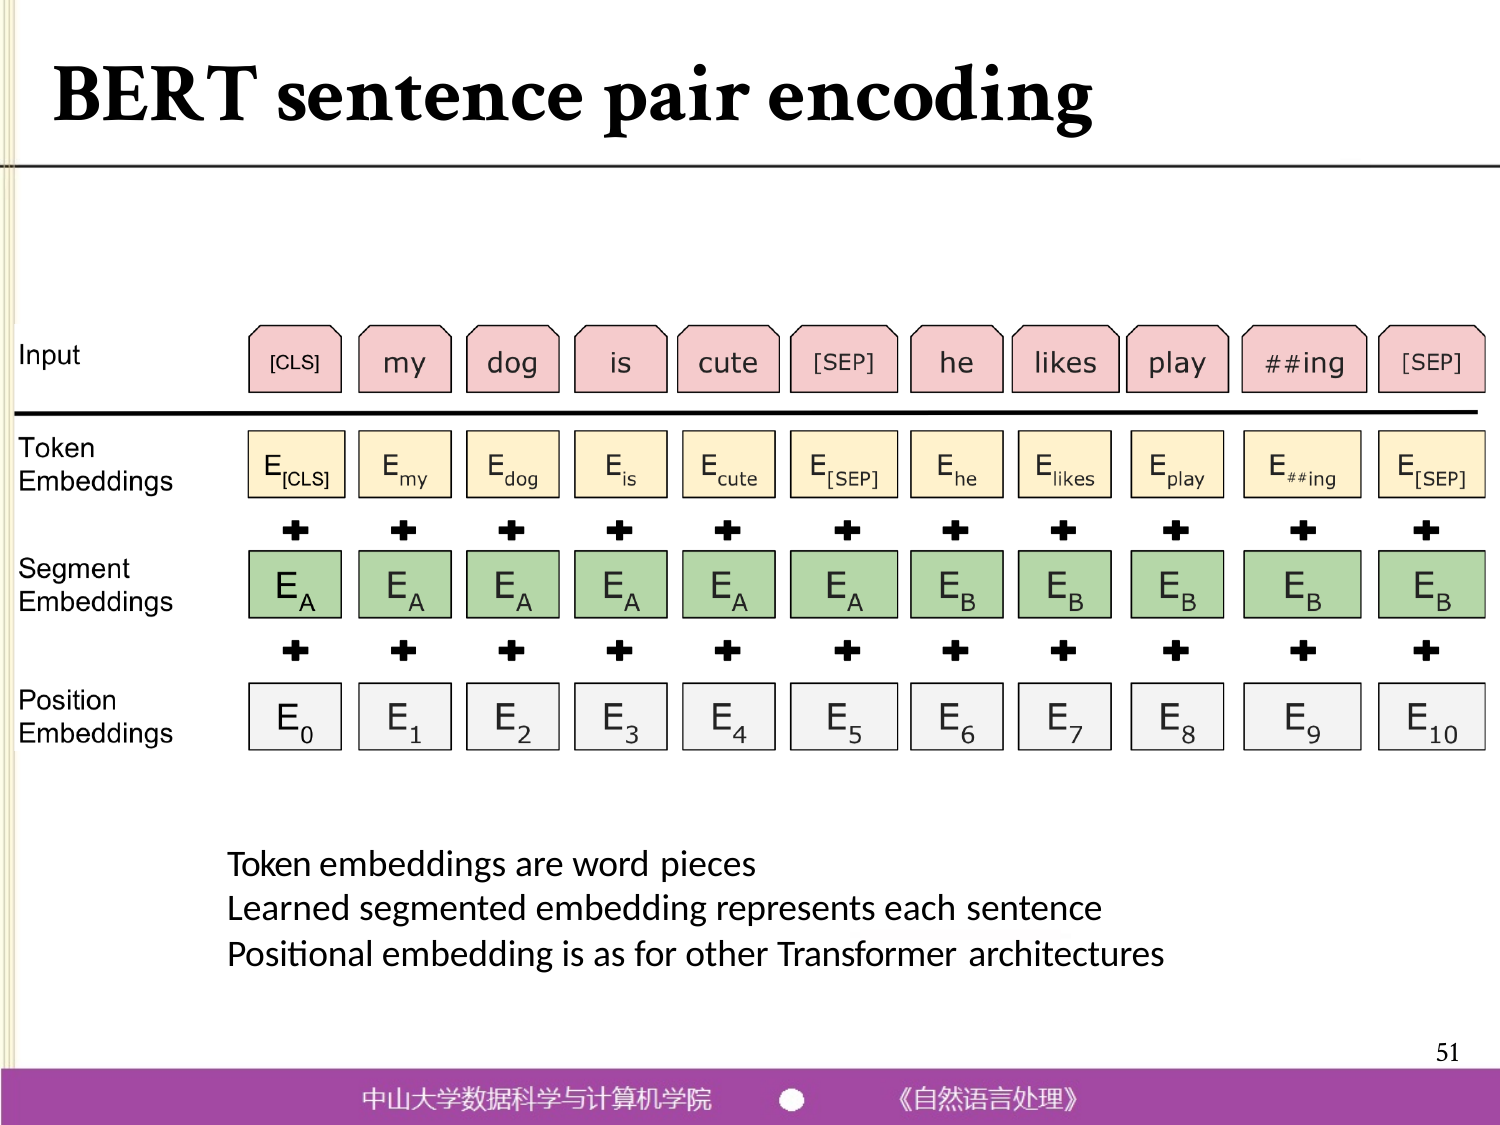

# BERT sentence pair encoding

Token embeddings are word pieces
Learned segmented embedding represents each sentence
Positional embedding is as for other Transformer architectures
51